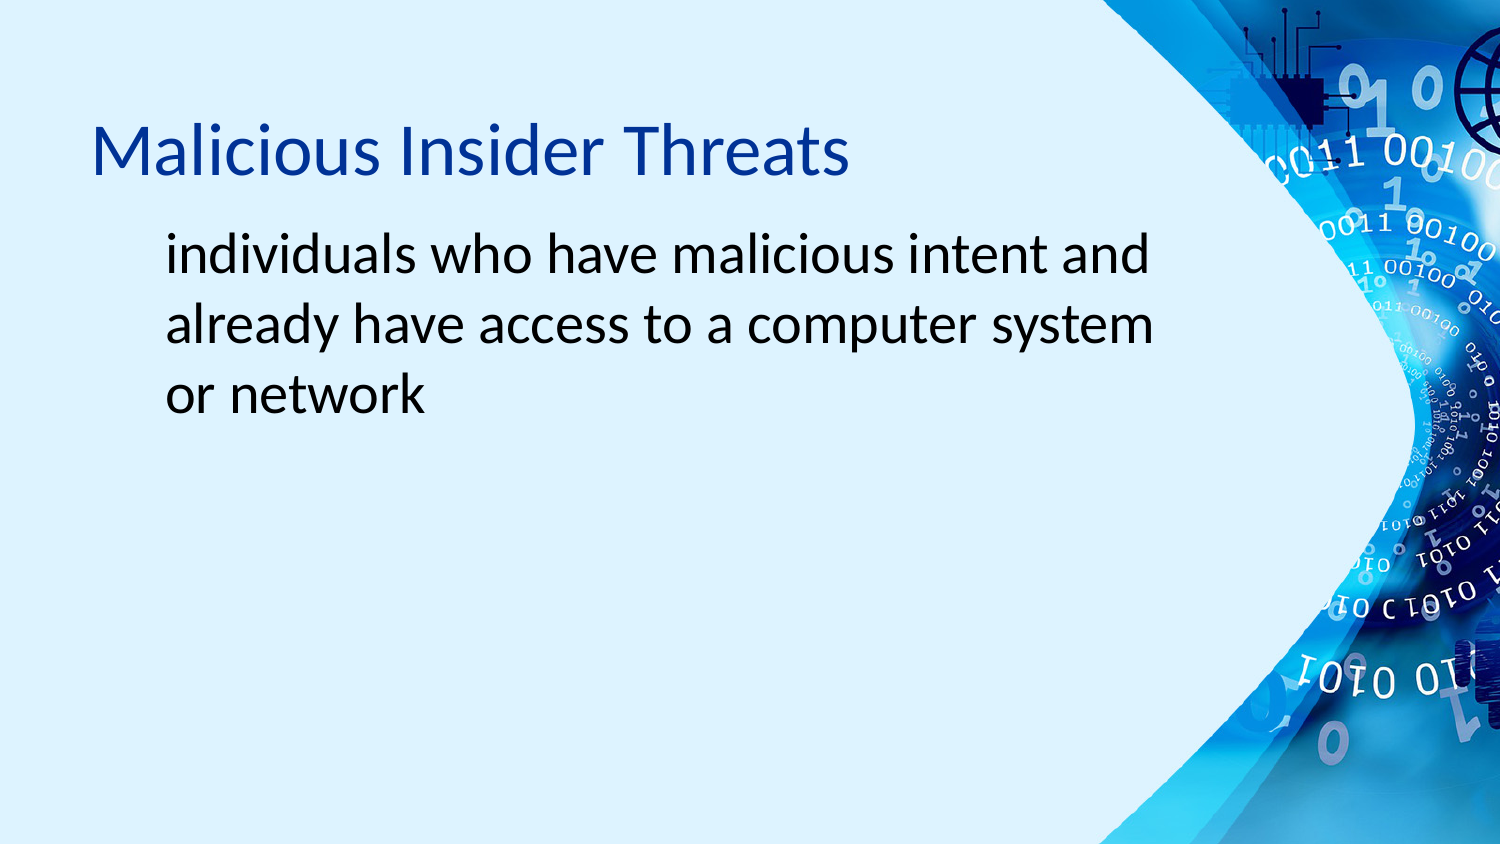

# Malicious Insider Threats
individuals who have malicious intent and already have access to a computer system or network